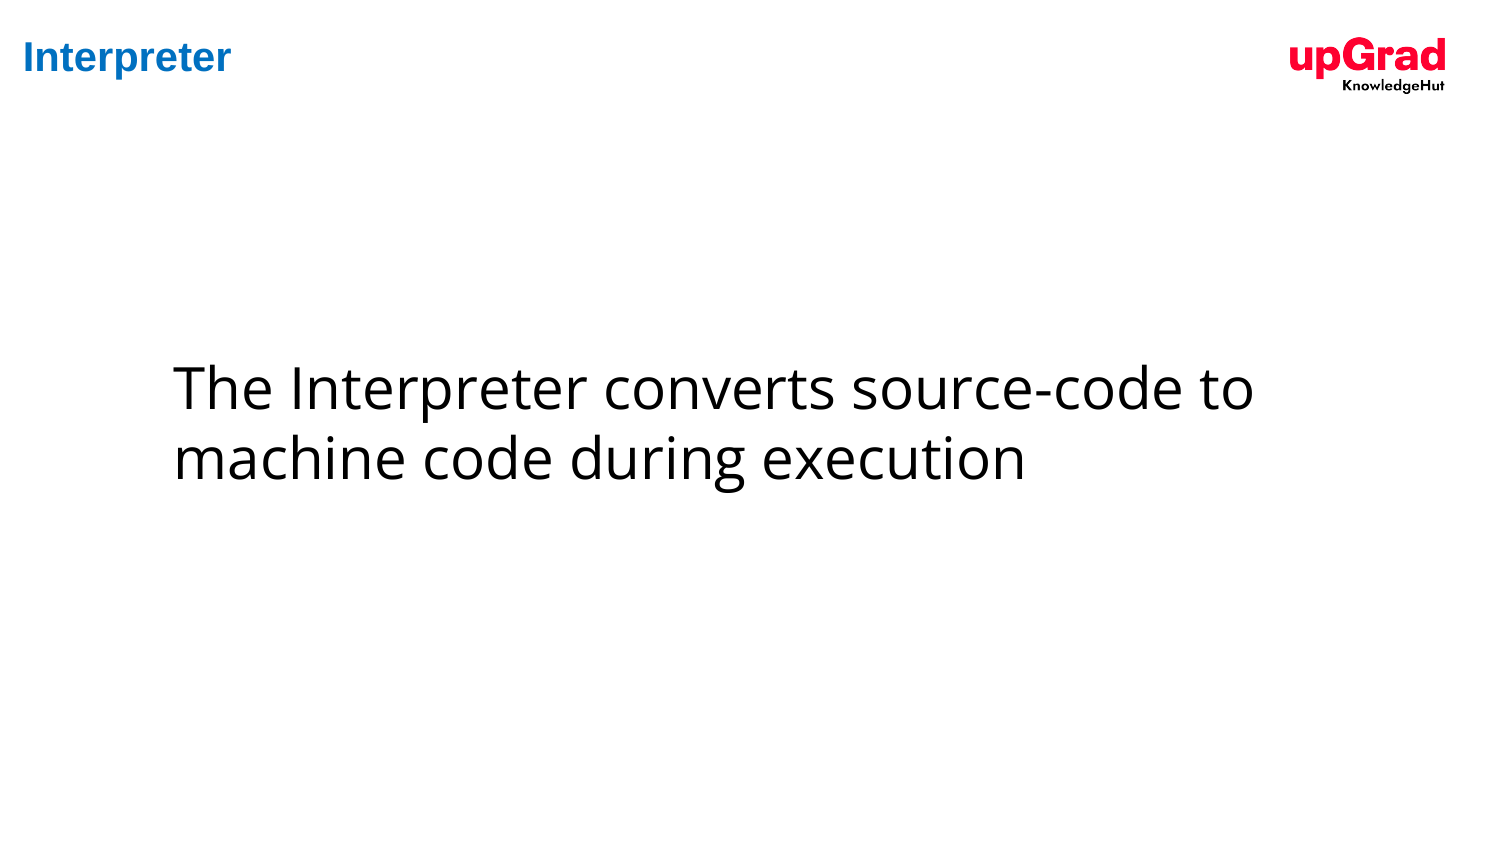

# Interpreter
The Interpreter converts source-code to machine code during execution